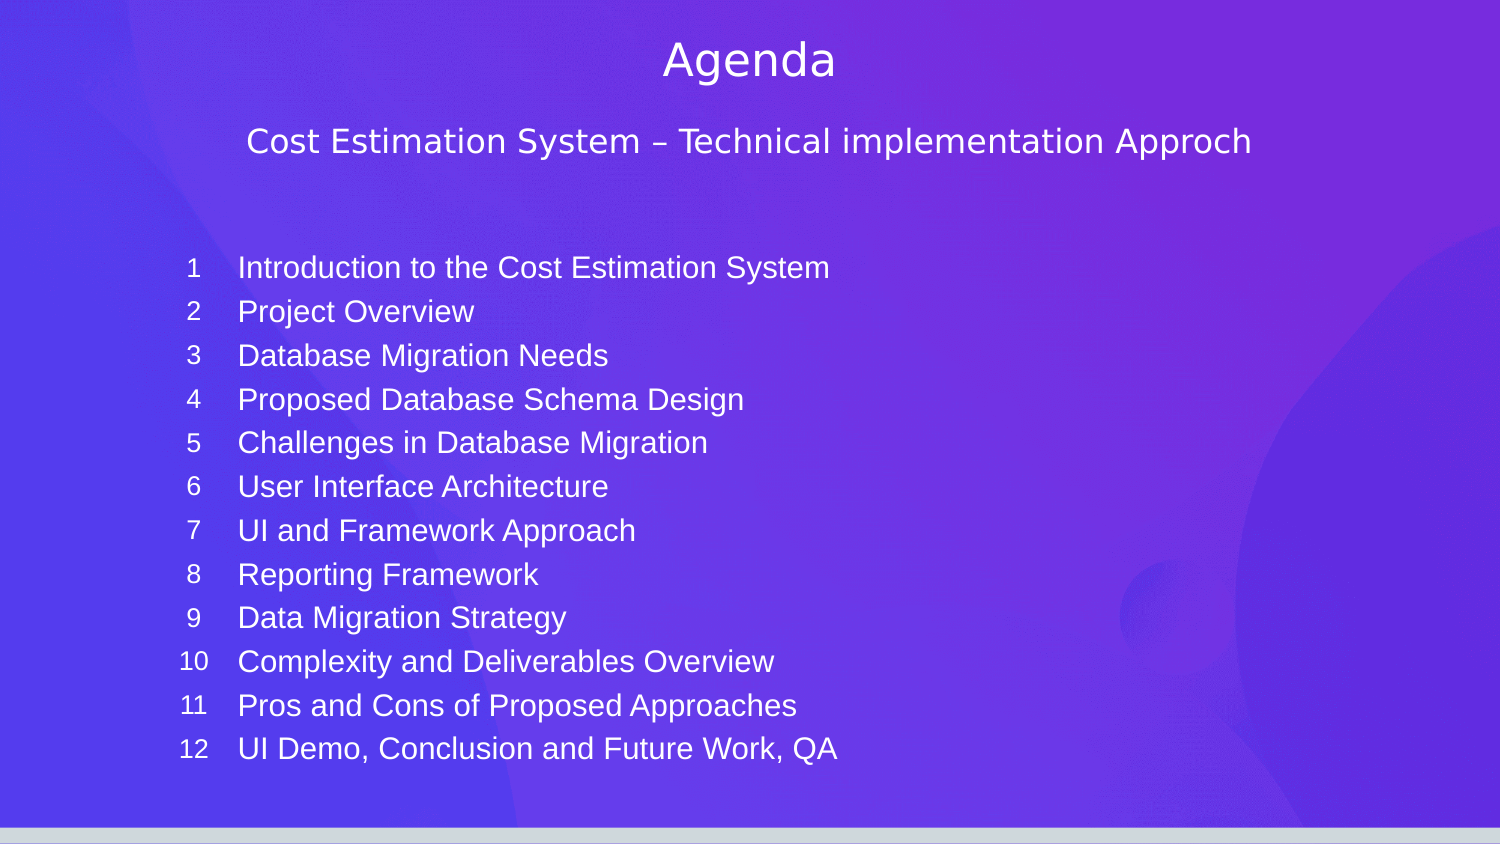

# Agenda
Cost Estimation System – Technical implementation Approch

1

Introduction to the Cost Estimation System

2

Project Overview

3

Database Migration Needs

4

Proposed Database Schema Design

5

Challenges in Database Migration

6

User Interface Architecture

7

UI and Framework Approach

8

Reporting Framework

9

Data Migration Strategy

10

Complexity and Deliverables Overview

11

Pros and Cons of Proposed Approaches

12

UI Demo, Conclusion and Future Work, QA